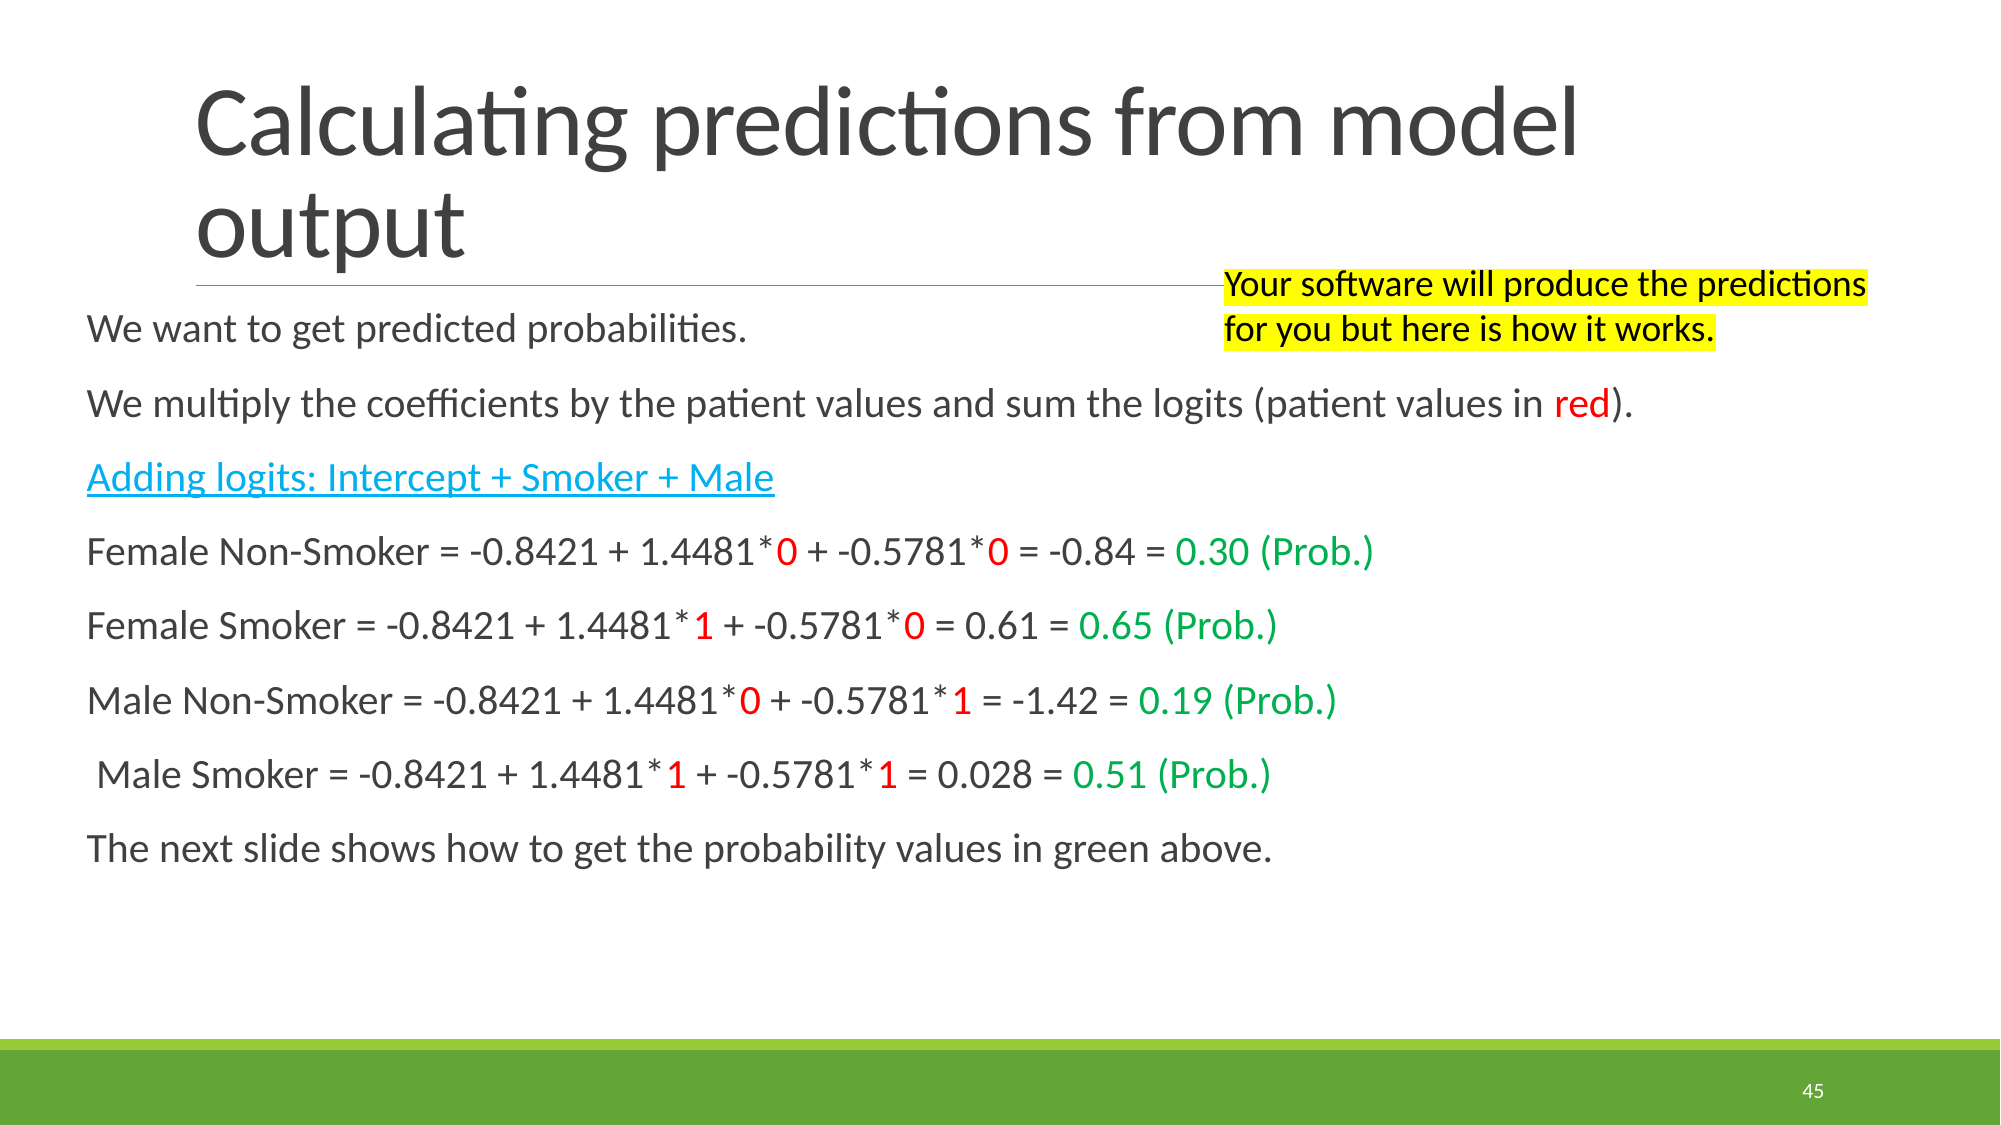

# Calculating predictions from model output
Your software will produce the predictions for you but here is how it works.
We want to get predicted probabilities.
We multiply the coefficients by the patient values and sum the logits (patient values in red).
Adding logits: Intercept + Smoker + Male
Female Non-Smoker = -0.8421 + 1.4481*0 + -0.5781*0 = -0.84 = 0.30 (Prob.)
Female Smoker = -0.8421 + 1.4481*1 + -0.5781*0 = 0.61 = 0.65 (Prob.)
Male Non-Smoker = -0.8421 + 1.4481*0 + -0.5781*1 = -1.42 = 0.19 (Prob.)
 Male Smoker = -0.8421 + 1.4481*1 + -0.5781*1 = 0.028 = 0.51 (Prob.)
The next slide shows how to get the probability values in green above.
45